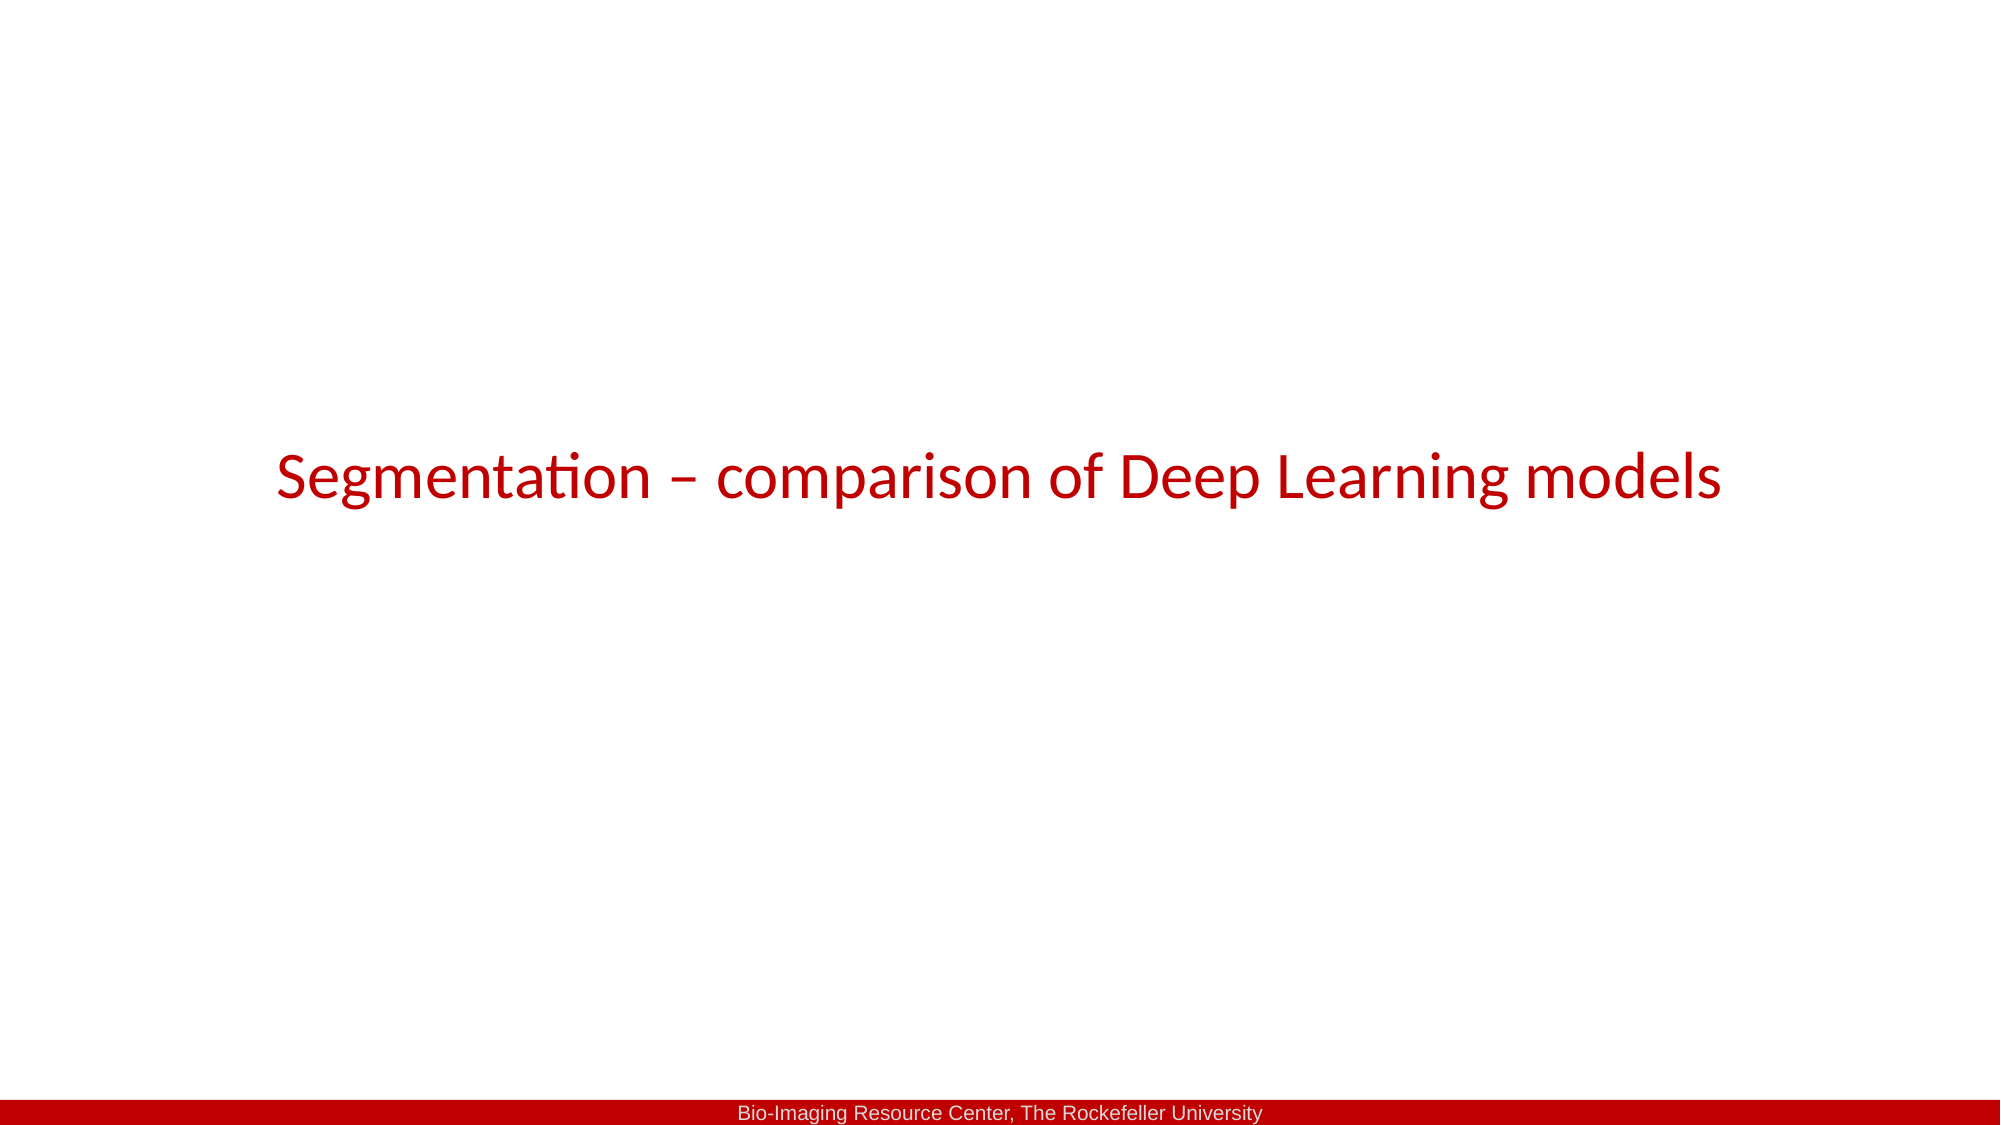

Segmentation – comparison of Deep Learning models
Bio-Imaging Resource Center, The Rockefeller University